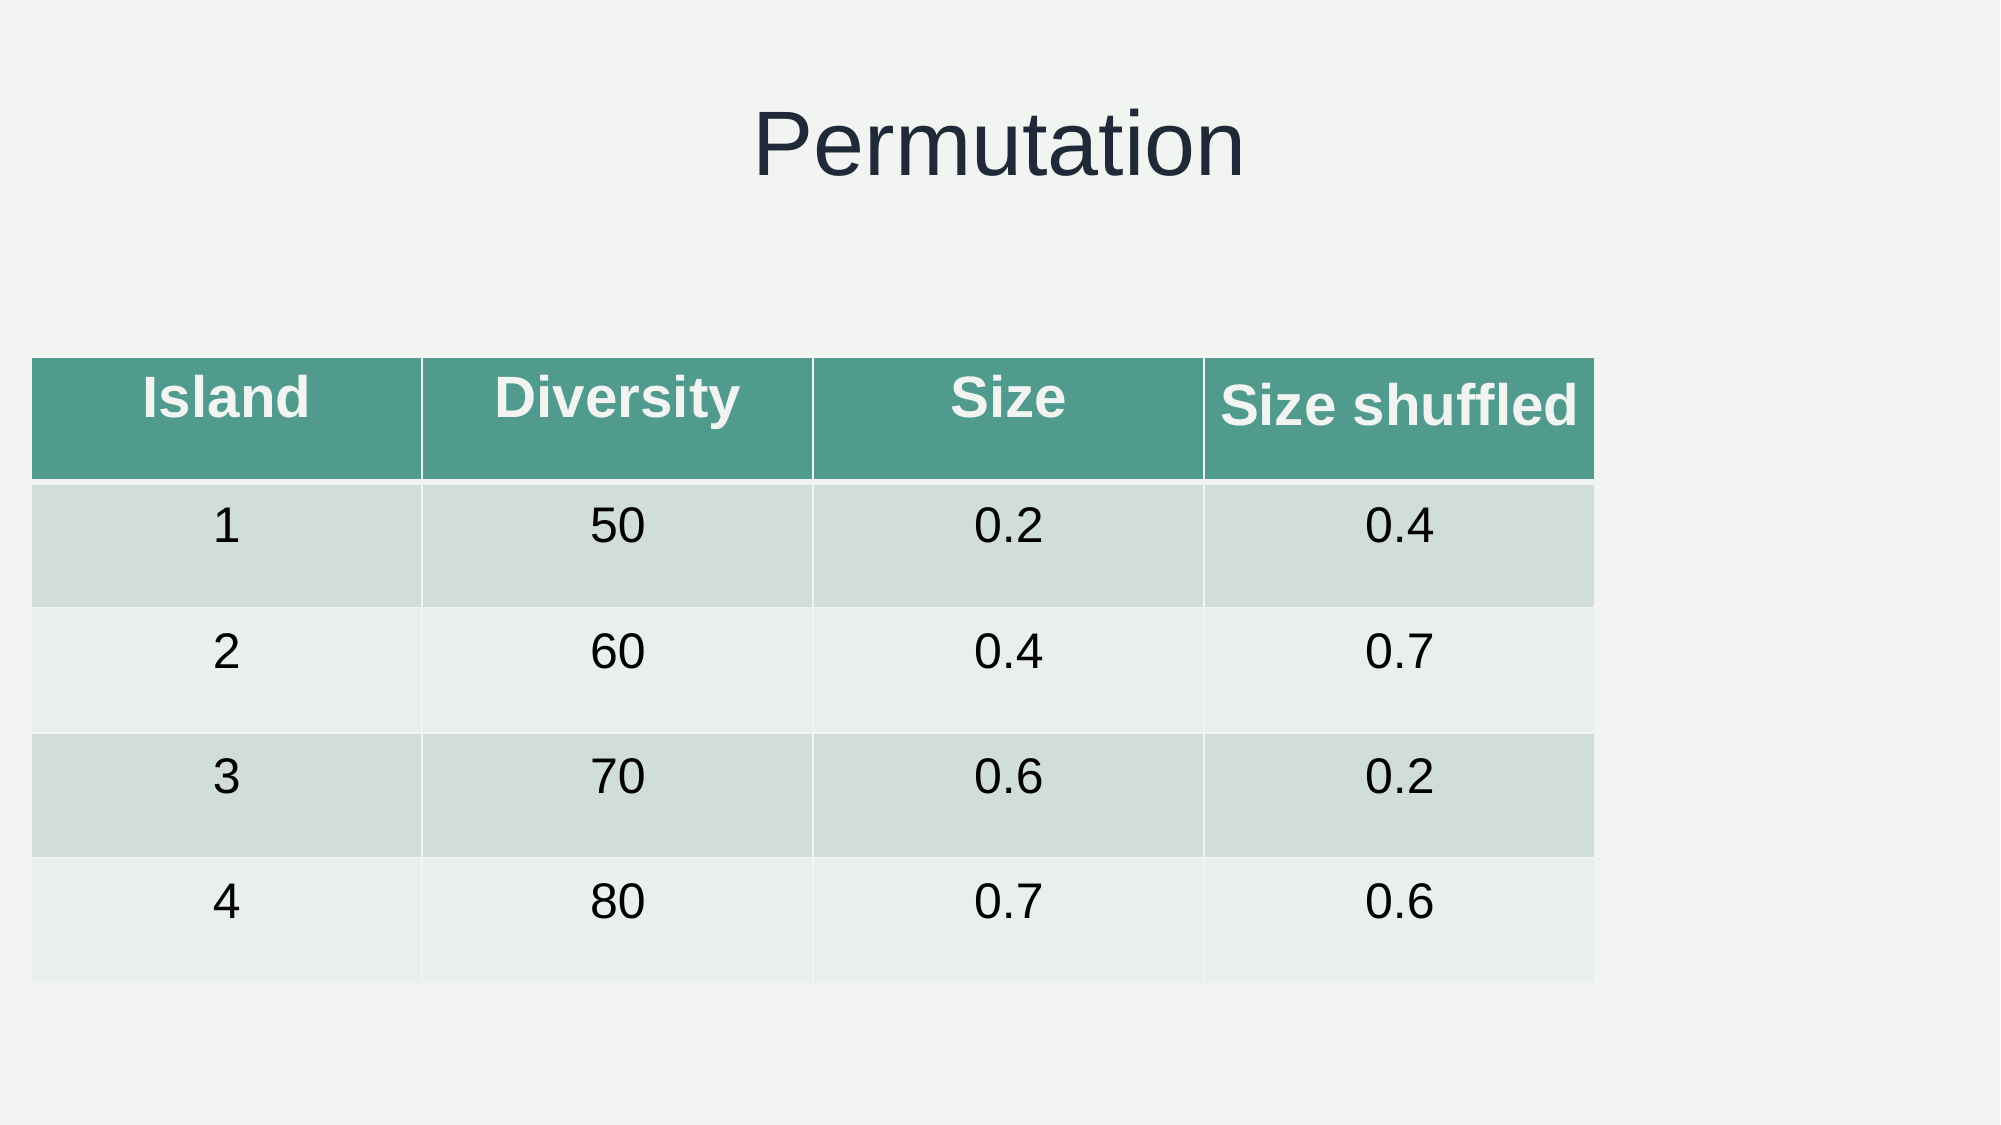

# Permutation
| Island | Diversity | Size | Size shuffled |
| --- | --- | --- | --- |
| 1 | 50 | 0.2 | 0.4 |
| 2 | 60 | 0.4 | 0.7 |
| 3 | 70 | 0.6 | 0.2 |
| 4 | 80 | 0.7 | 0.6 |